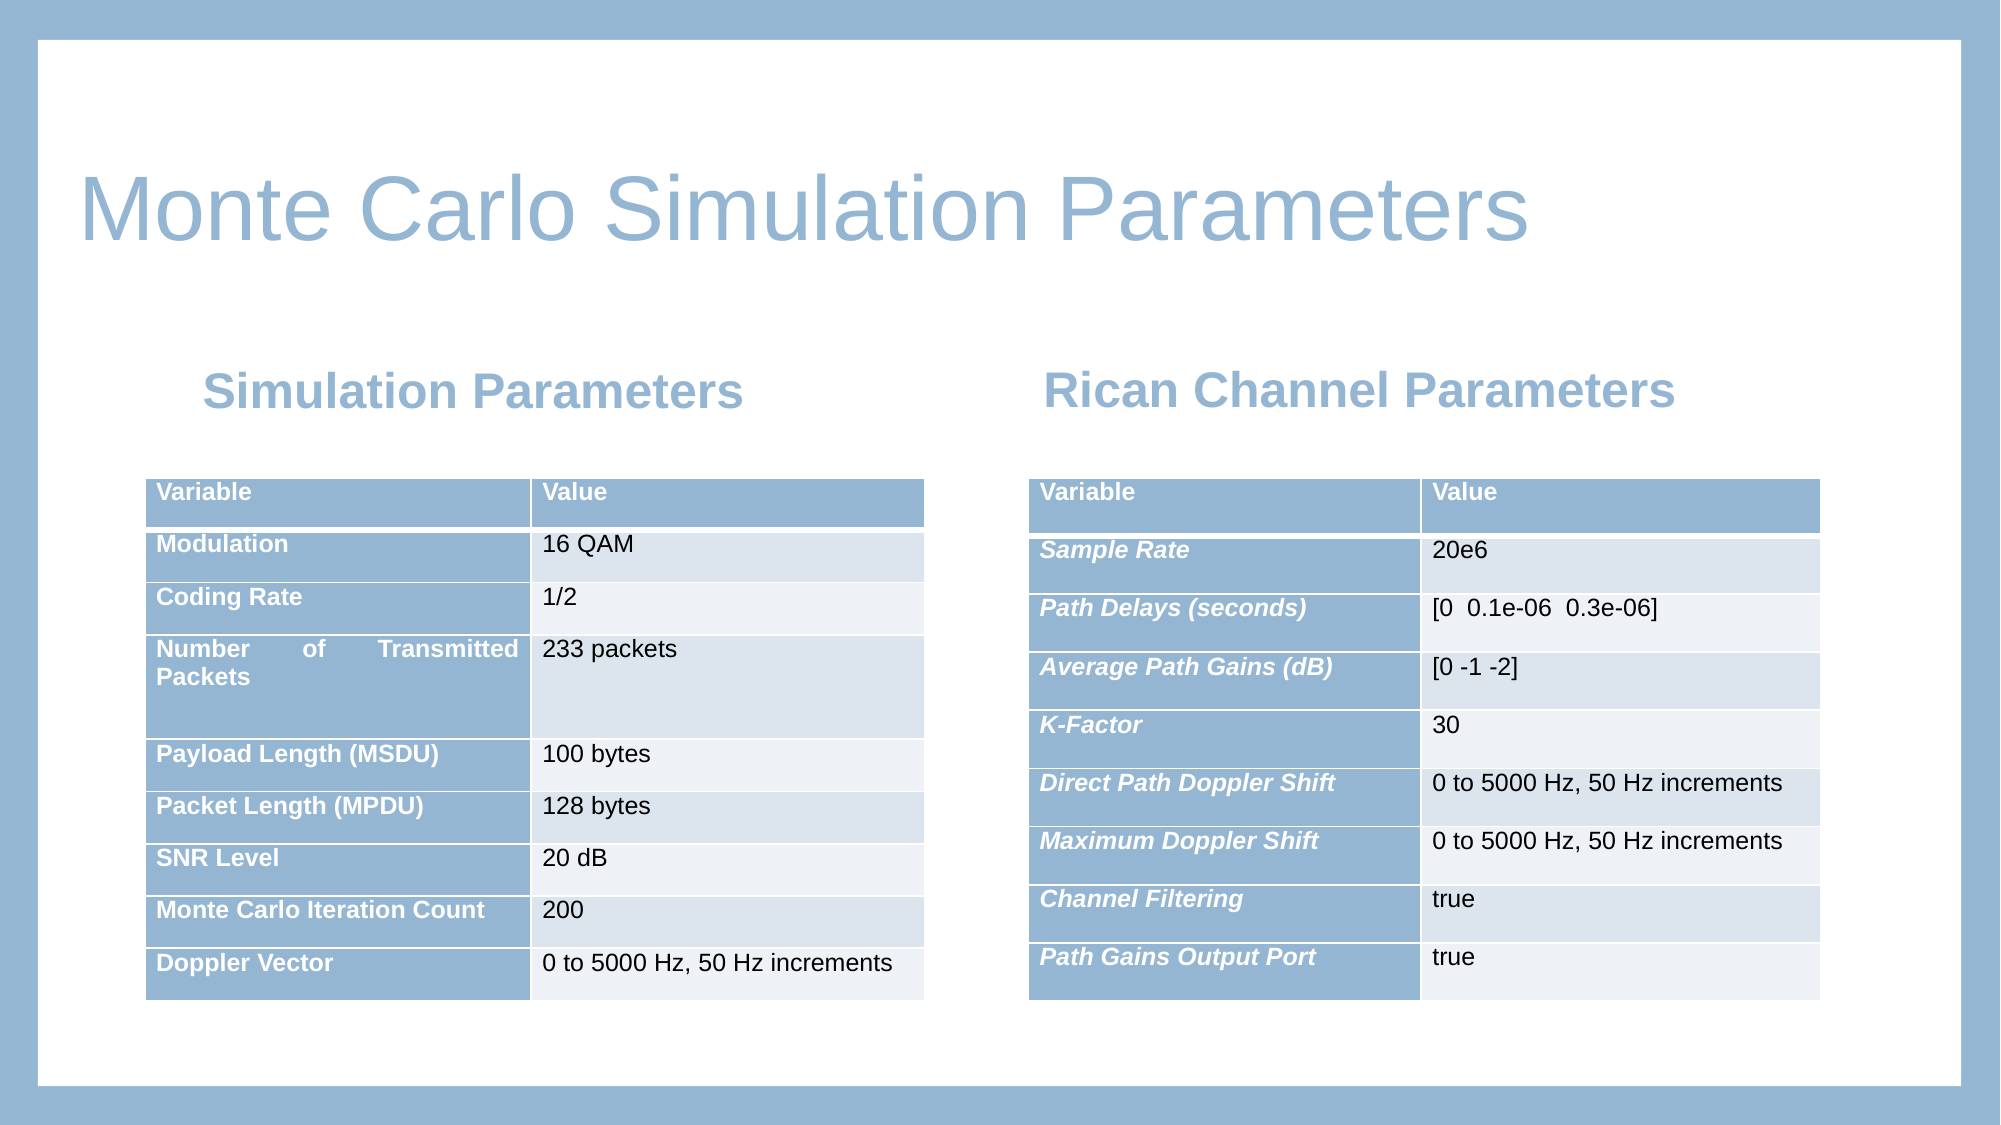

# Monte Carlo Simulation Parameters
Rican Channel Parameters
Simulation Parameters
| Variable | Value |
| --- | --- |
| Modulation | 16 QAM |
| Coding Rate | 1/2 |
| Number of Transmitted Packets | 233 packets |
| Payload Length (MSDU) | 100 bytes |
| Packet Length (MPDU) | 128 bytes |
| SNR Level | 20 dB |
| Monte Carlo Iteration Count | 200 |
| Doppler Vector | 0 to 5000 Hz, 50 Hz increments |
| Variable | Value |
| --- | --- |
| Sample Rate | 20e6 |
| Path Delays (seconds) | [0 0.1e-06 0.3e-06] |
| Average Path Gains (dB) | [0 -1 -2] |
| K-Factor | 30 |
| Direct Path Doppler Shift | 0 to 5000 Hz, 50 Hz increments |
| Maximum Doppler Shift | 0 to 5000 Hz, 50 Hz increments |
| Channel Filtering | true |
| Path Gains Output Port | true |